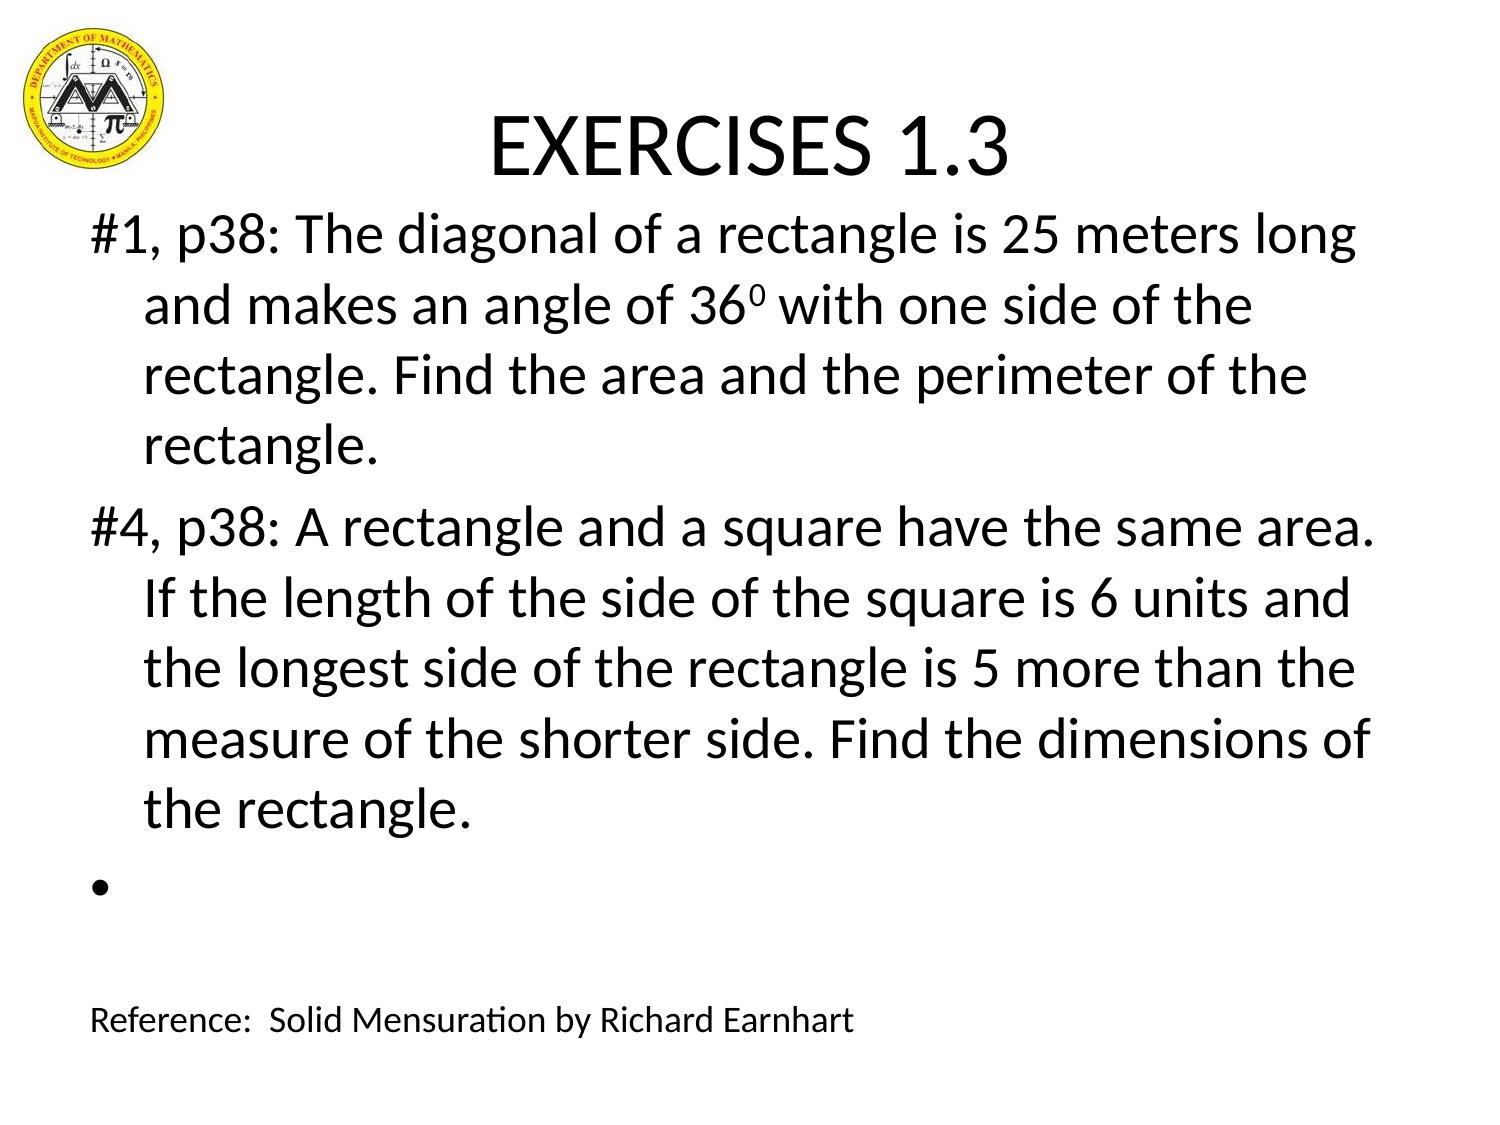

# EXERCISES 1.3
#1, p38: The diagonal of a rectangle is 25 meters long and makes an angle of 360 with one side of the rectangle. Find the area and the perimeter of the rectangle.
#4, p38: A rectangle and a square have the same area. If the length of the side of the square is 6 units and the longest side of the rectangle is 5 more than the measure of the shorter side. Find the dimensions of the rectangle.

Reference:  Solid Mensuration by Richard Earnhart